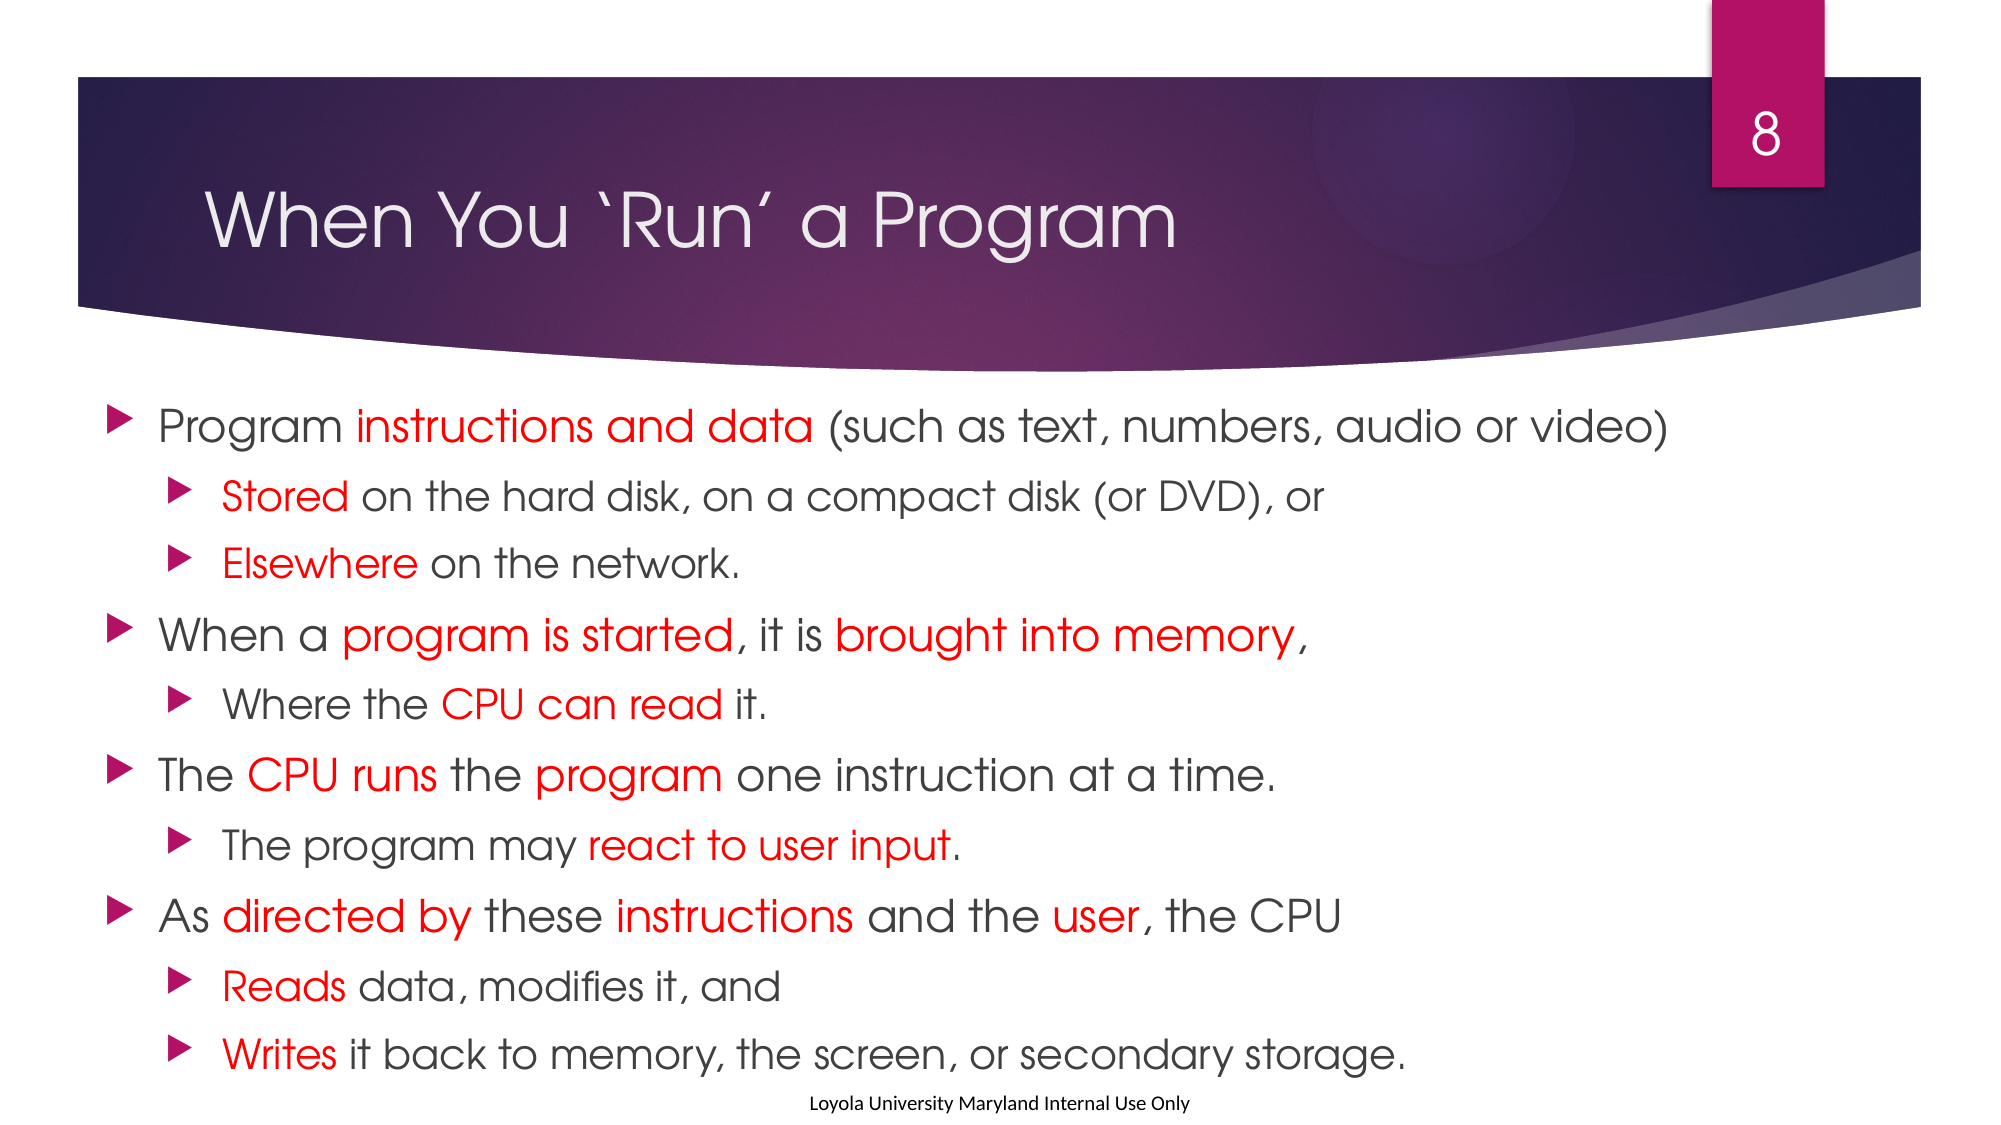

8
# When You ‘Run’ a Program
Program instructions and data (such as text, numbers, audio or video)
Stored on the hard disk, on a compact disk (or DVD), or
Elsewhere on the network.
When a program is started, it is brought into memory,
Where the CPU can read it.
The CPU runs the program one instruction at a time.
The program may react to user input.
As directed by these instructions and the user, the CPU
Reads data, modifies it, and
Writes it back to memory, the screen, or secondary storage.